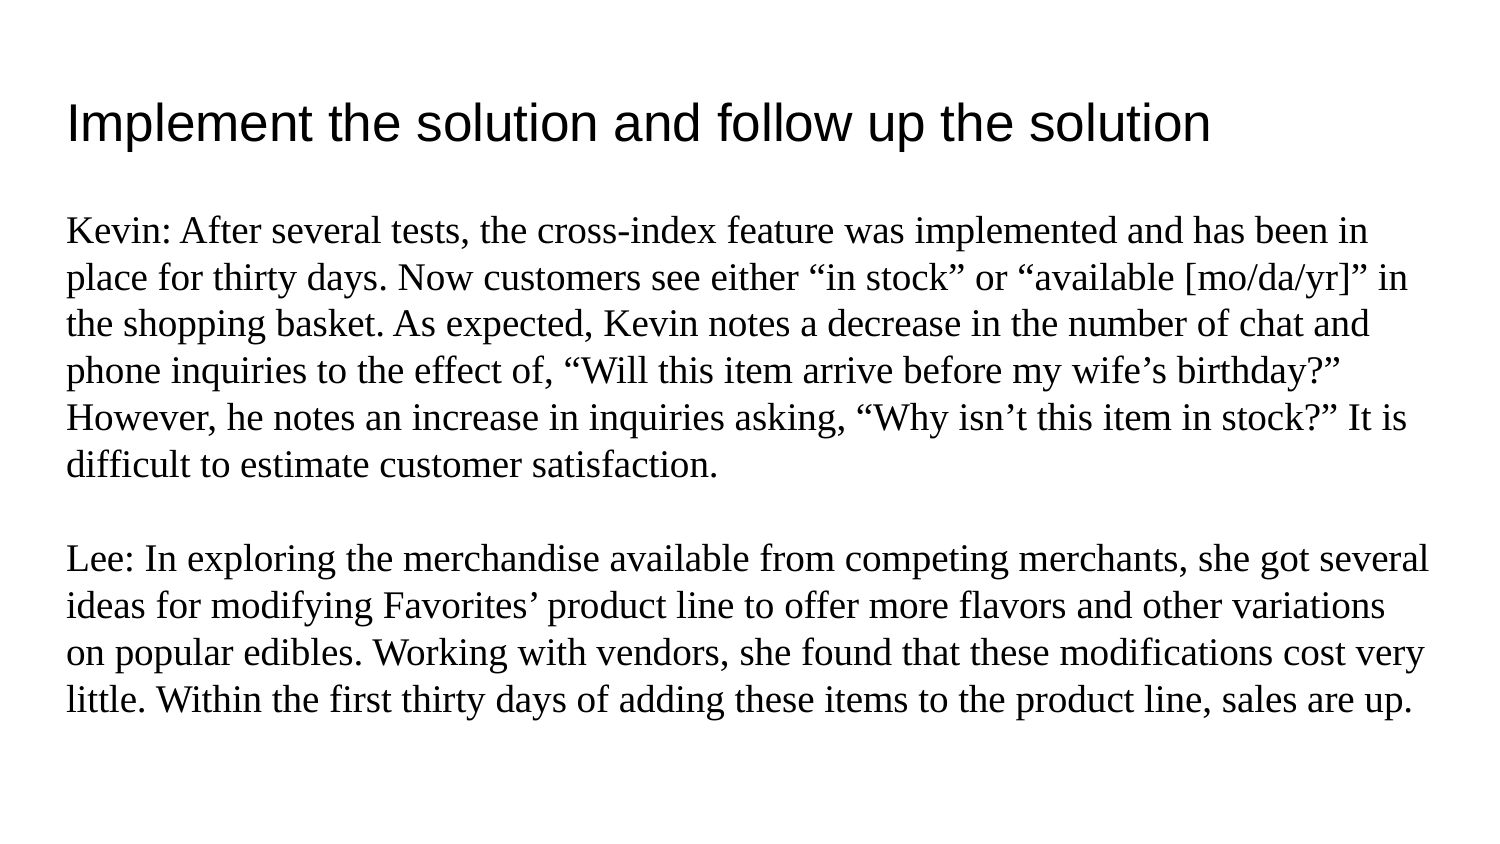

# Implement the solution and follow up the solution
Kevin: After several tests, the cross-index feature was implemented and has been in place for thirty days. Now customers see either “in stock” or “available [mo/da/yr]” in the shopping basket. As expected, Kevin notes a decrease in the number of chat and phone inquiries to the effect of, “Will this item arrive before my wife’s birthday?” However, he notes an increase in inquiries asking, “Why isn’t this item in stock?” It is difficult to estimate customer satisfaction.

Lee: In exploring the merchandise available from competing merchants, she got several ideas for modifying Favorites’ product line to offer more flavors and other variations on popular edibles. Working with vendors, she found that these modifications cost very little. Within the first thirty days of adding these items to the product line, sales are up.